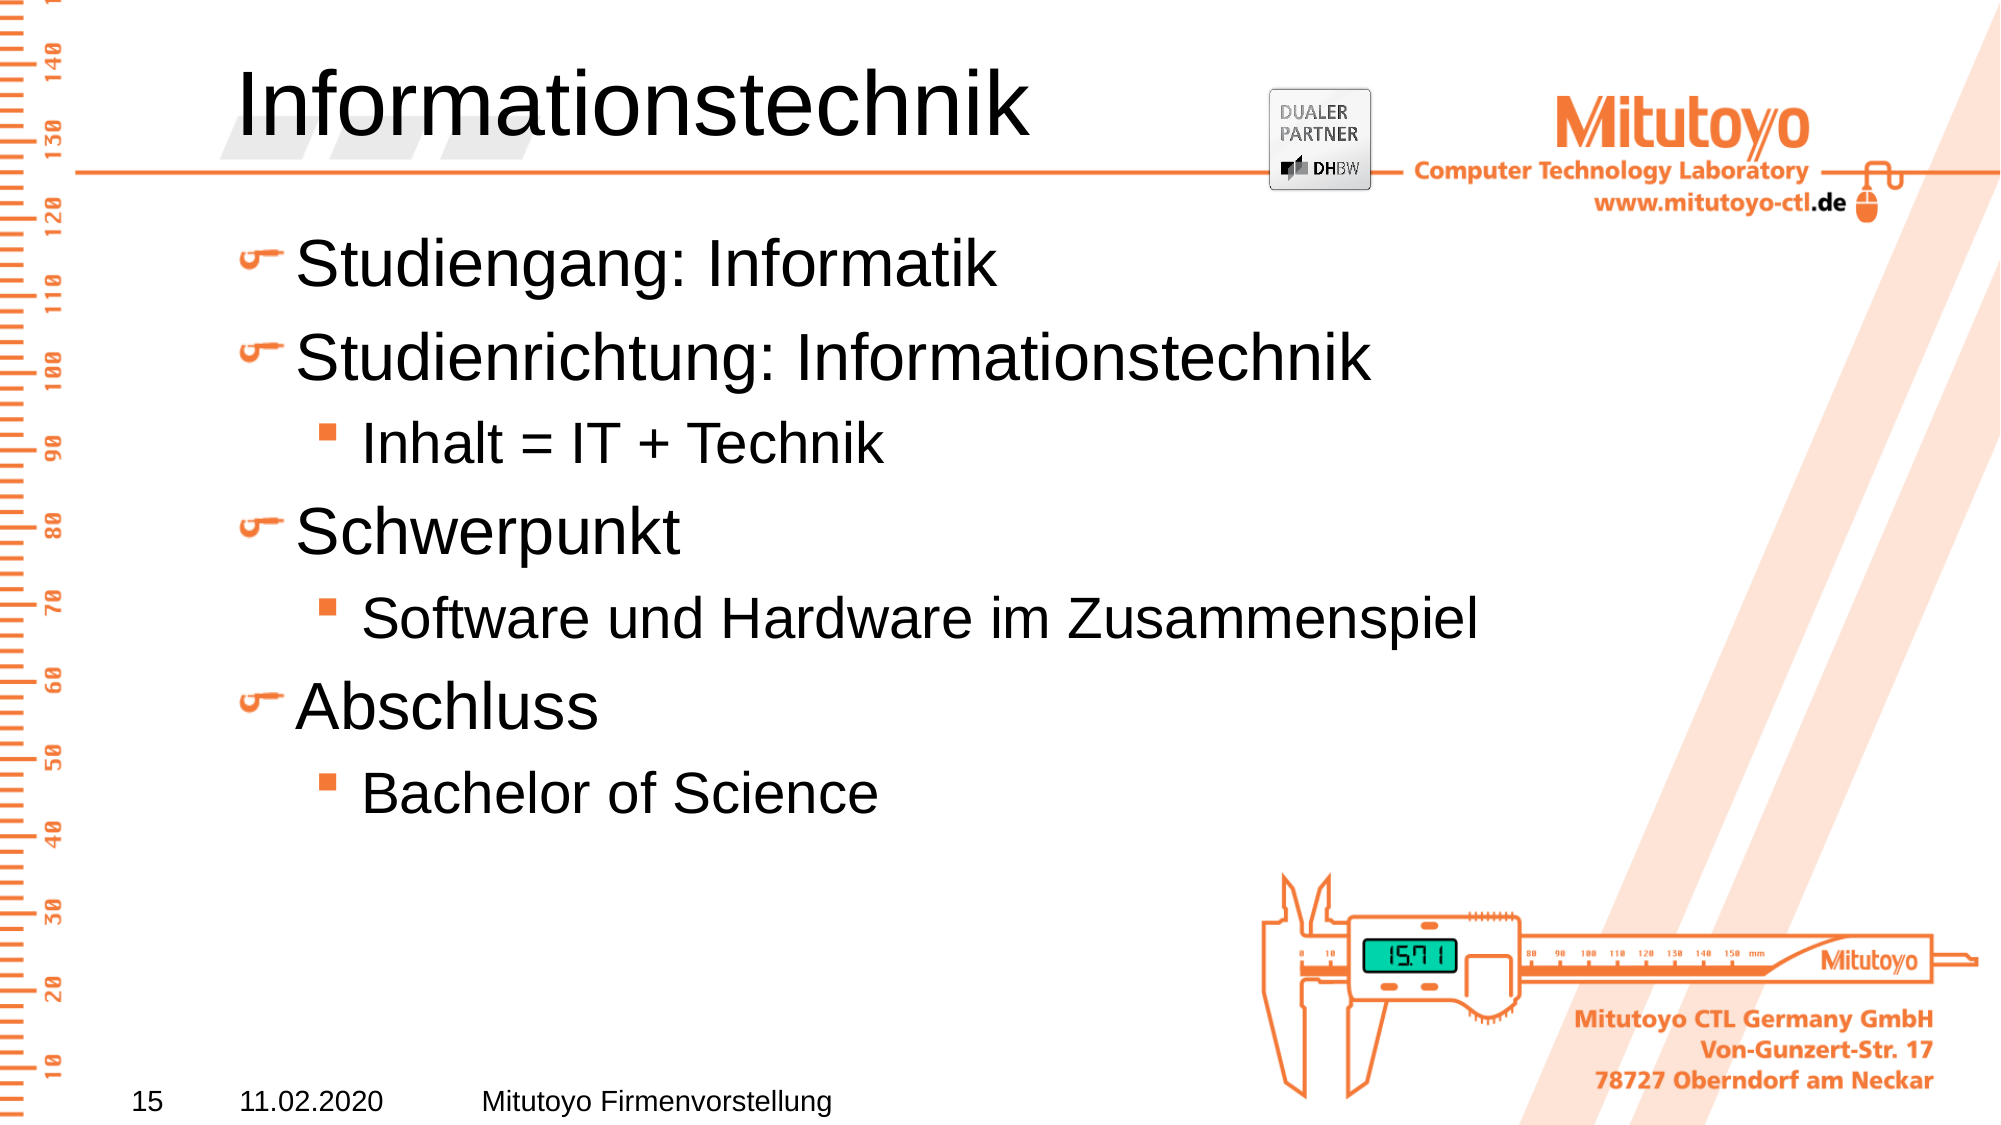

# Informationstechnik
Studiengang: Informatik
Studienrichtung: Informationstechnik
Inhalt = IT + Technik
Schwerpunkt
Software und Hardware im Zusammenspiel
Abschluss
Bachelor of Science

15
11.02.2020
Mitutoyo Firmenvorstellung